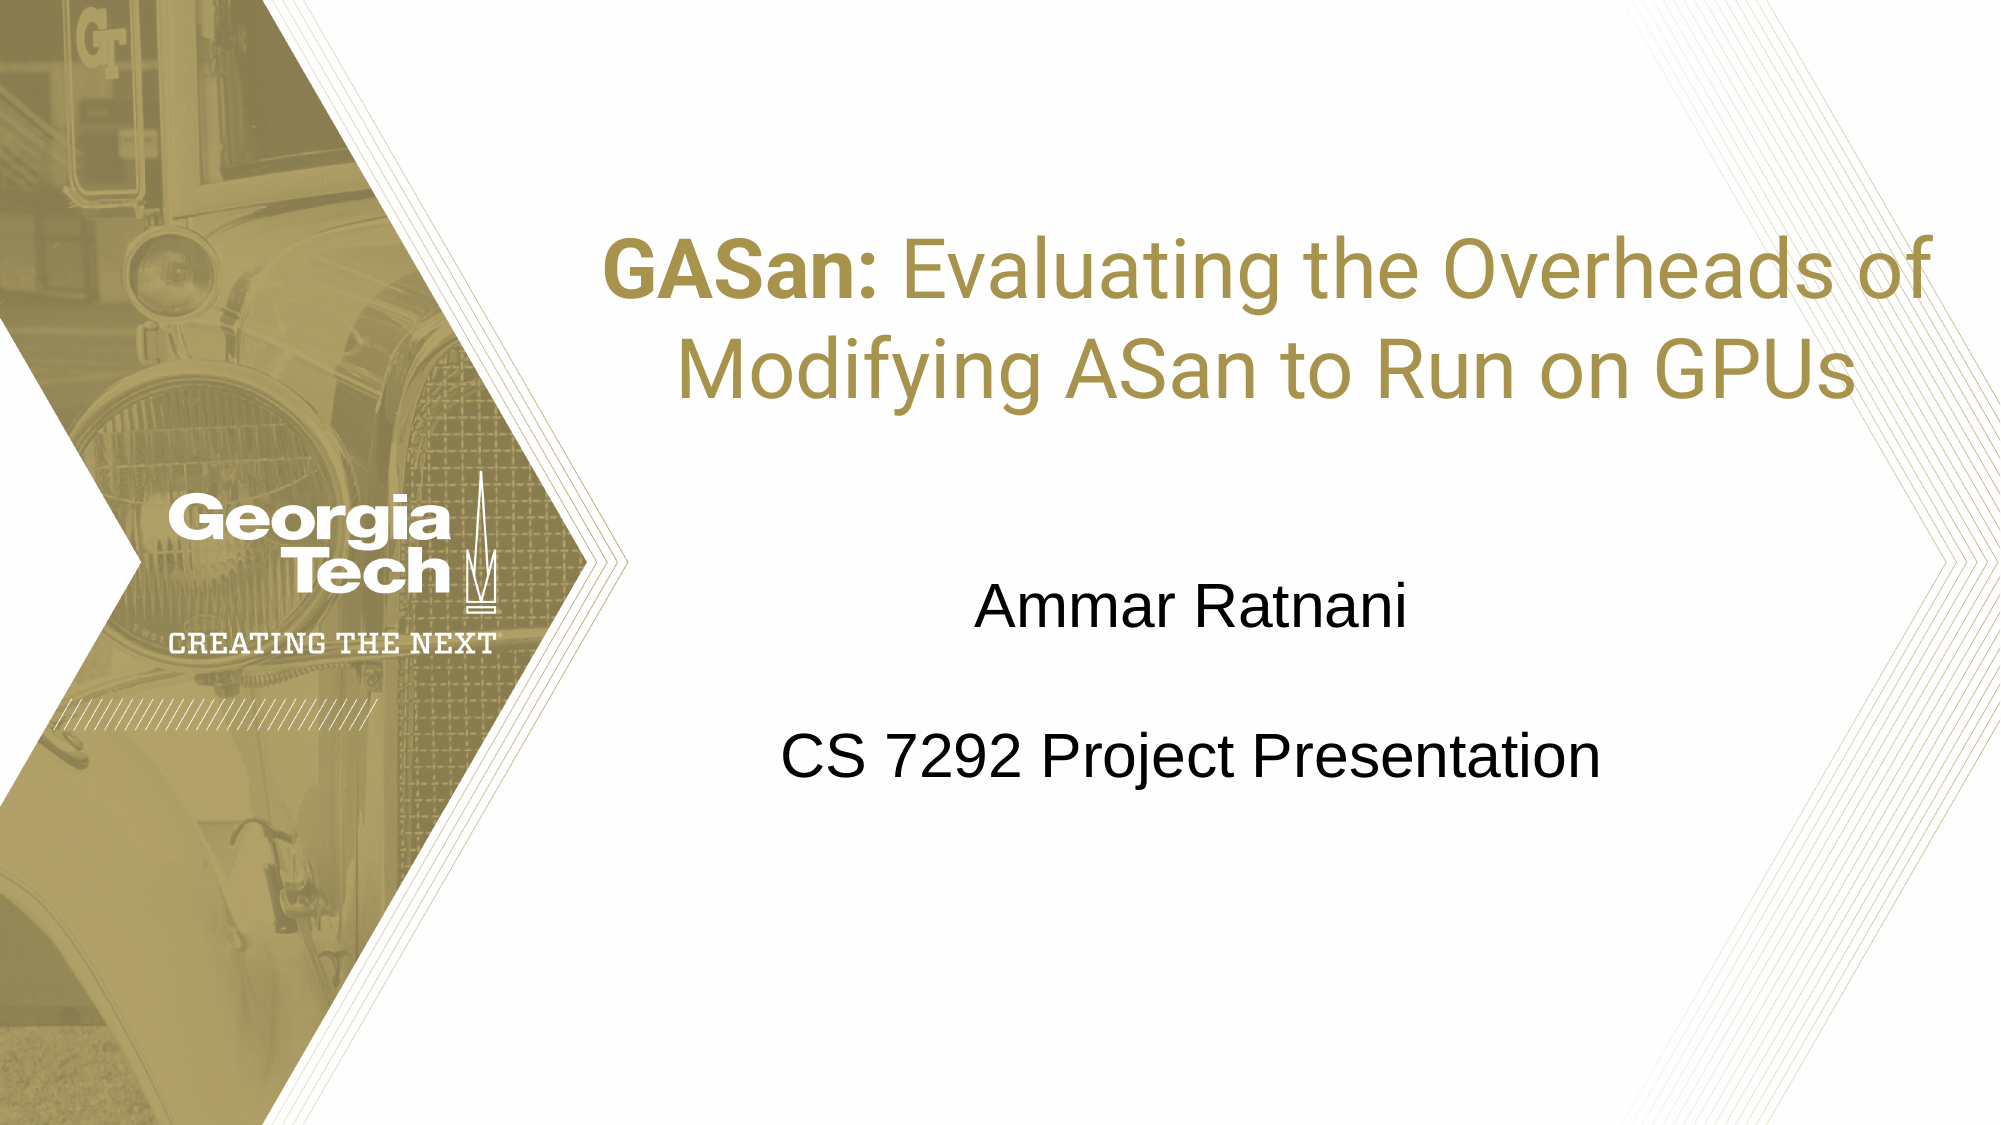

# GASan: Evaluating the Overheads of Modifying ASan to Run on GPUs
Ammar Ratnani

CS 7292 Project Presentation